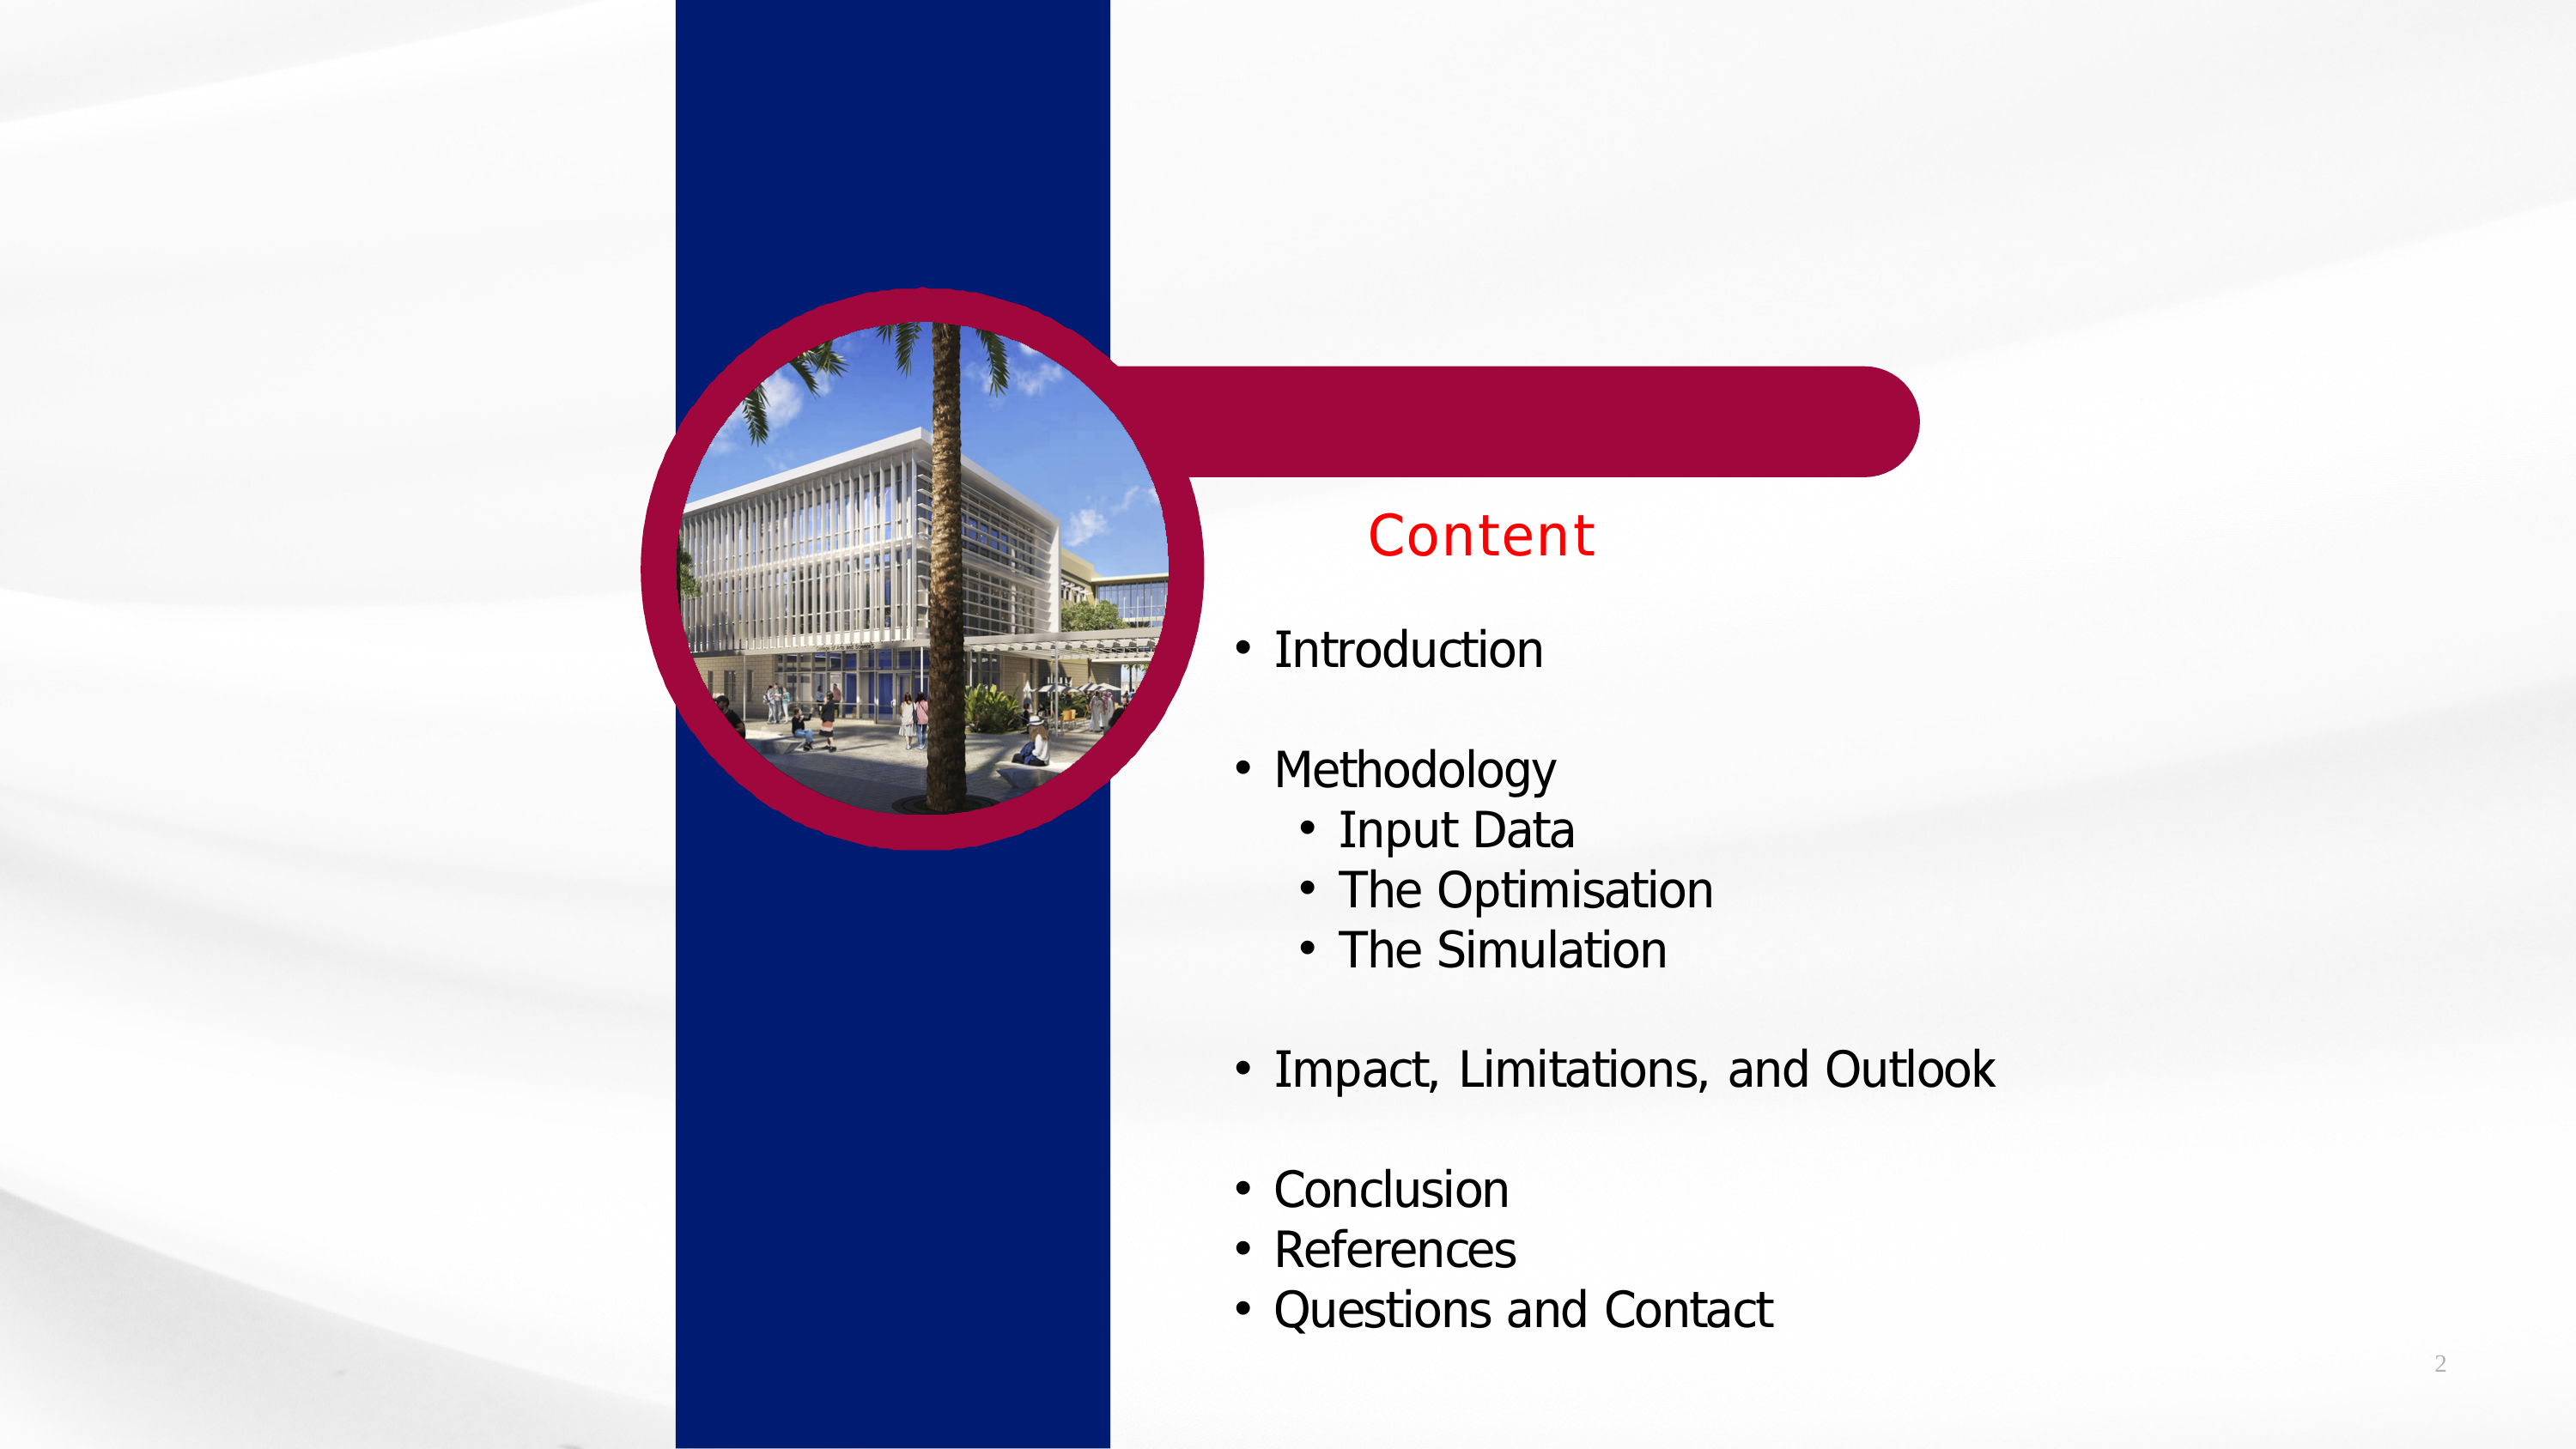

# Content
Introduction

Methodology
Input Data
The Optimisation
The Simulation

Impact, Limitations, and Outlook

Conclusion
References
Questions and Contact
2